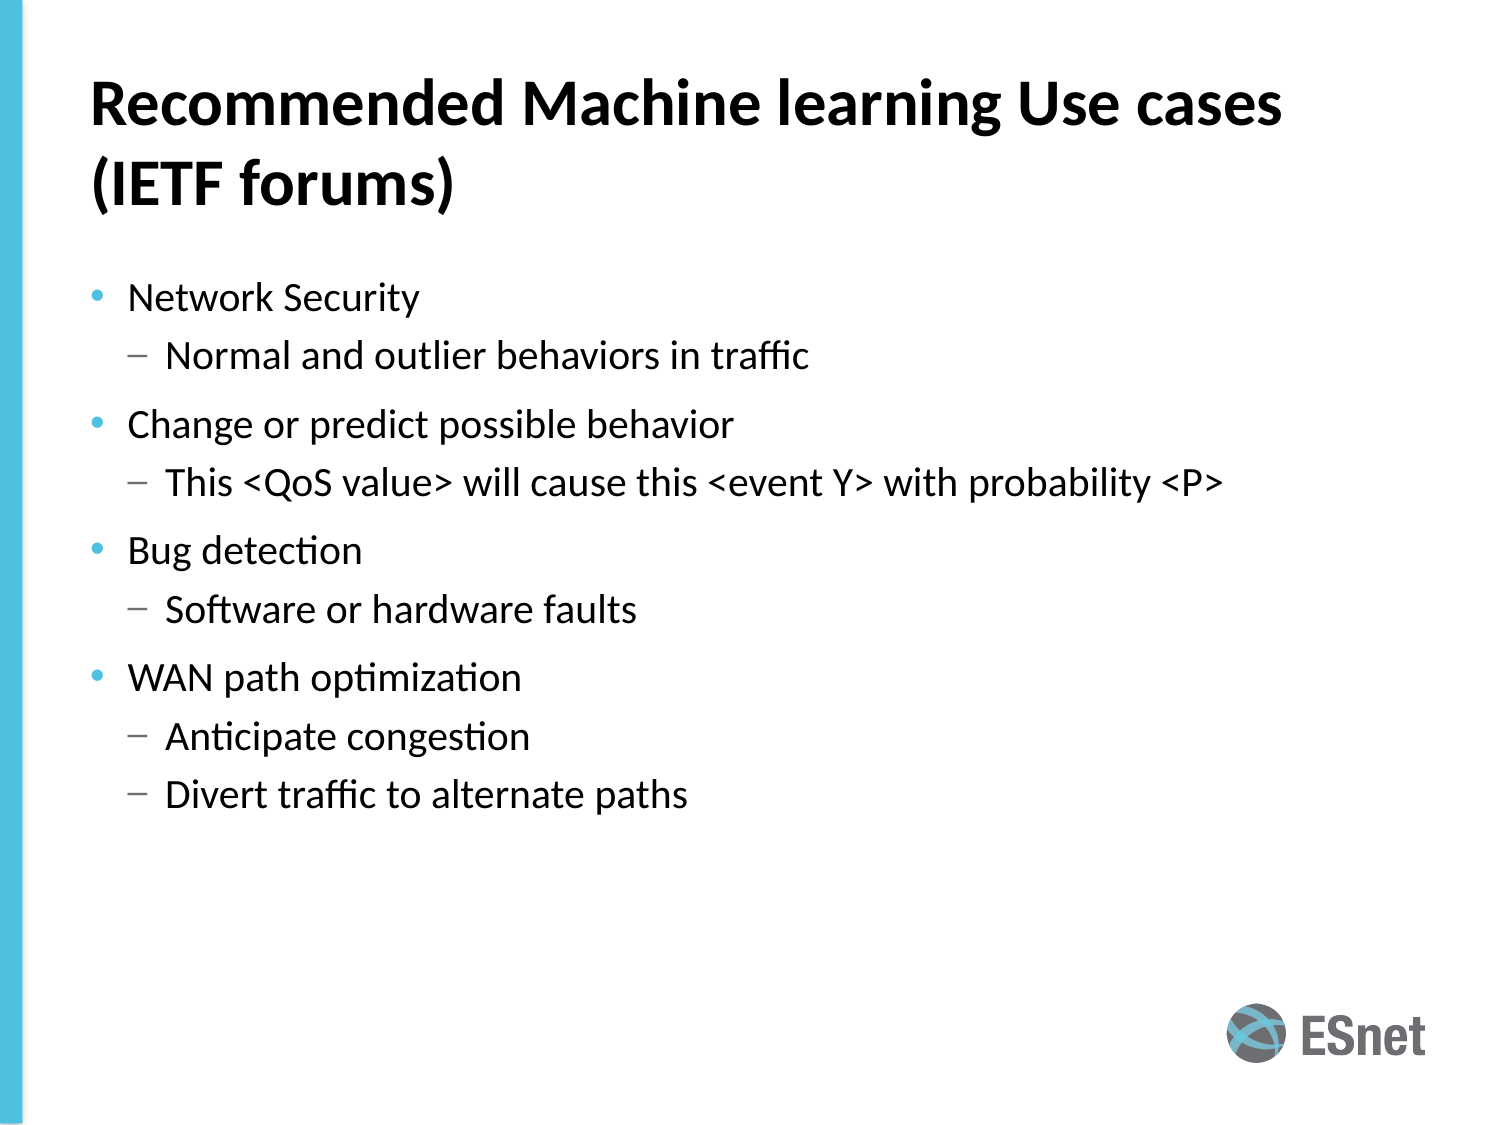

# Recommended Machine learning Use cases (IETF forums)
Network Security
Normal and outlier behaviors in traffic
Change or predict possible behavior
This <QoS value> will cause this <event Y> with probability <P>
Bug detection
Software or hardware faults
WAN path optimization
Anticipate congestion
Divert traffic to alternate paths